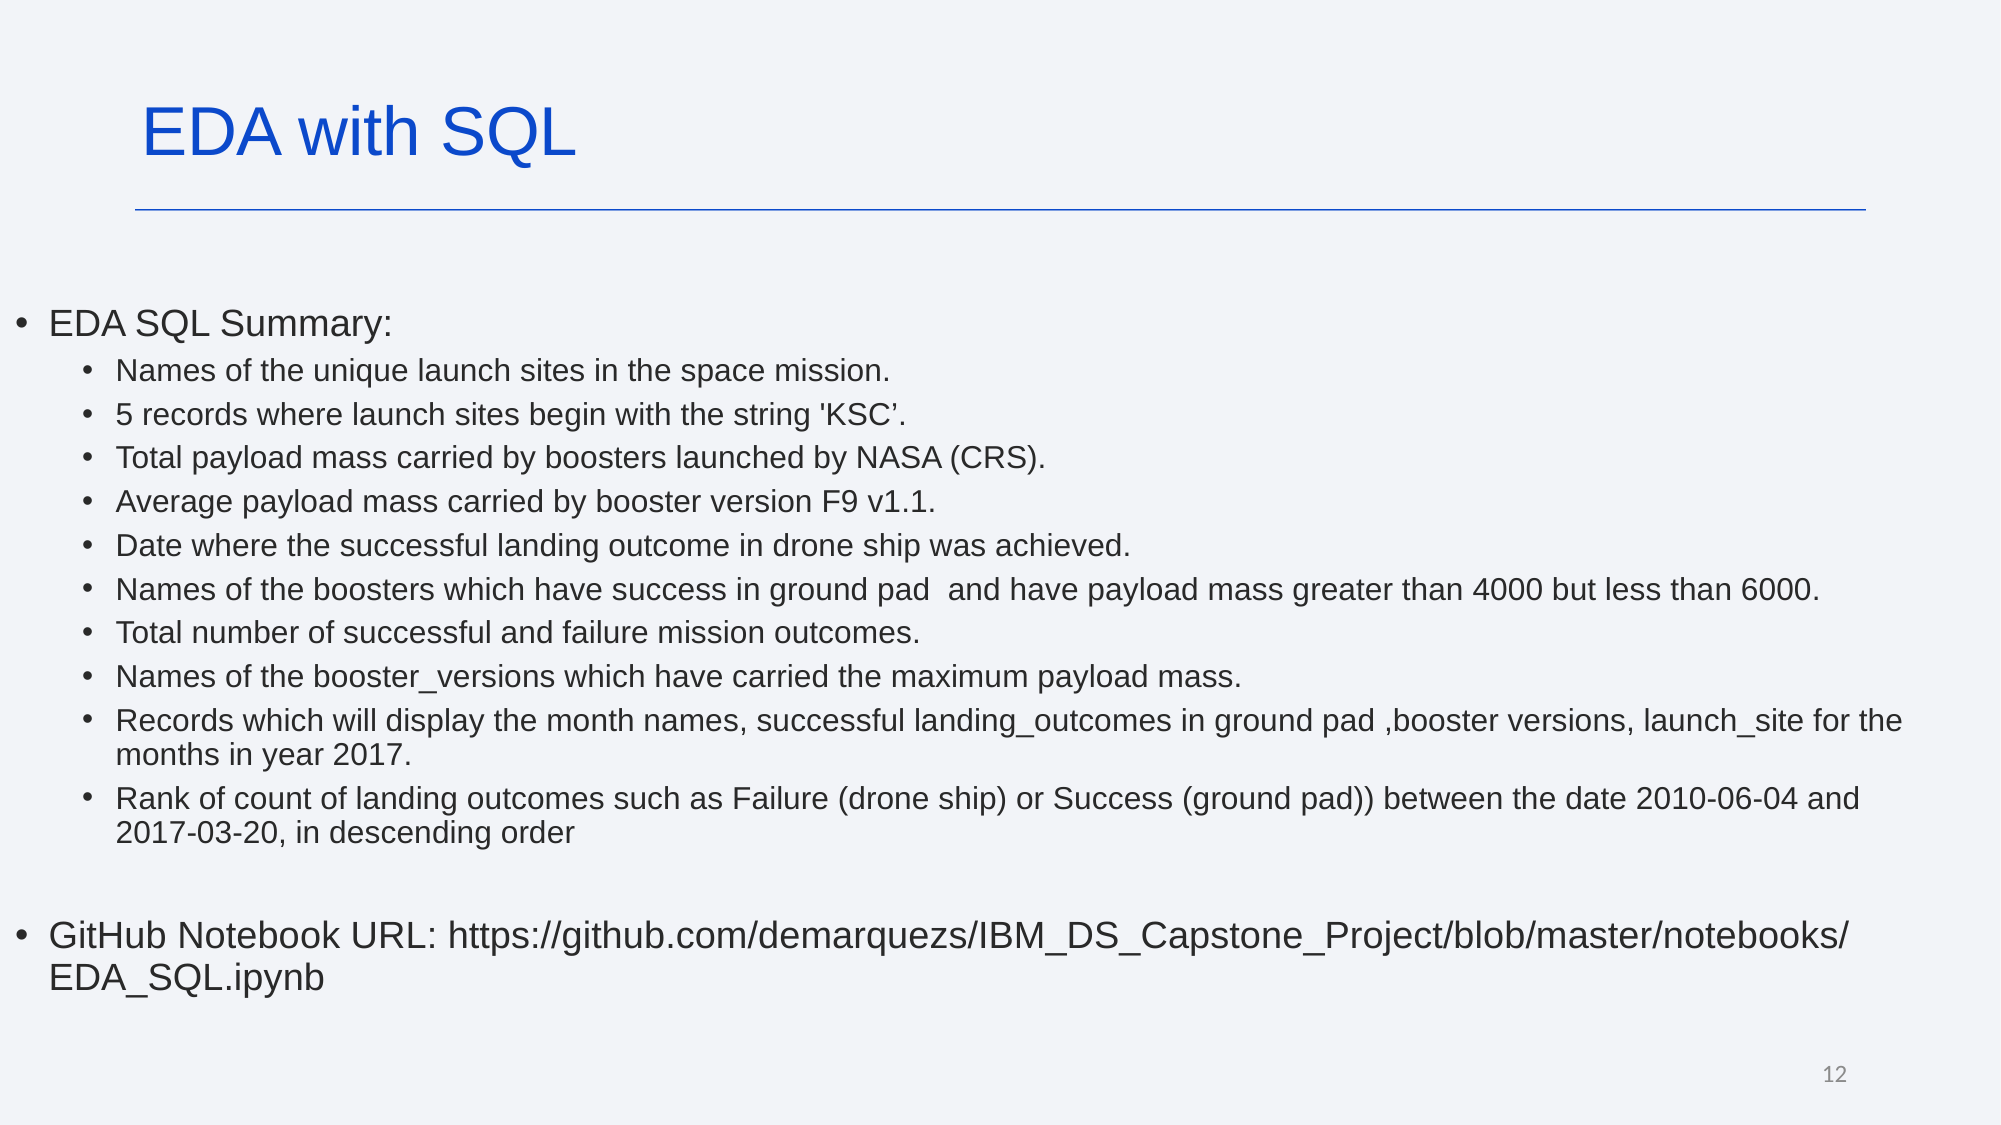

EDA with SQL
EDA SQL Summary:
Names of the unique launch sites in the space mission.
5 records where launch sites begin with the string 'KSC’.
Total payload mass carried by boosters launched by NASA (CRS).
Average payload mass carried by booster version F9 v1.1.
Date where the successful landing outcome in drone ship was achieved.
Names of the boosters which have success in ground pad  and have payload mass greater than 4000 but less than 6000.
Total number of successful and failure mission outcomes.
Names of the booster_versions which have carried the maximum payload mass.
Records which will display the month names, successful landing_outcomes in ground pad ,booster versions, launch_site for the months in year 2017.
Rank of count of landing outcomes such as Failure (drone ship) or Success (ground pad)) between the date 2010-06-04 and 2017-03-20, in descending order

GitHub Notebook URL: https://github.com/demarquezs/IBM_DS_Capstone_Project/blob/master/notebooks/EDA_SQL.ipynb

12